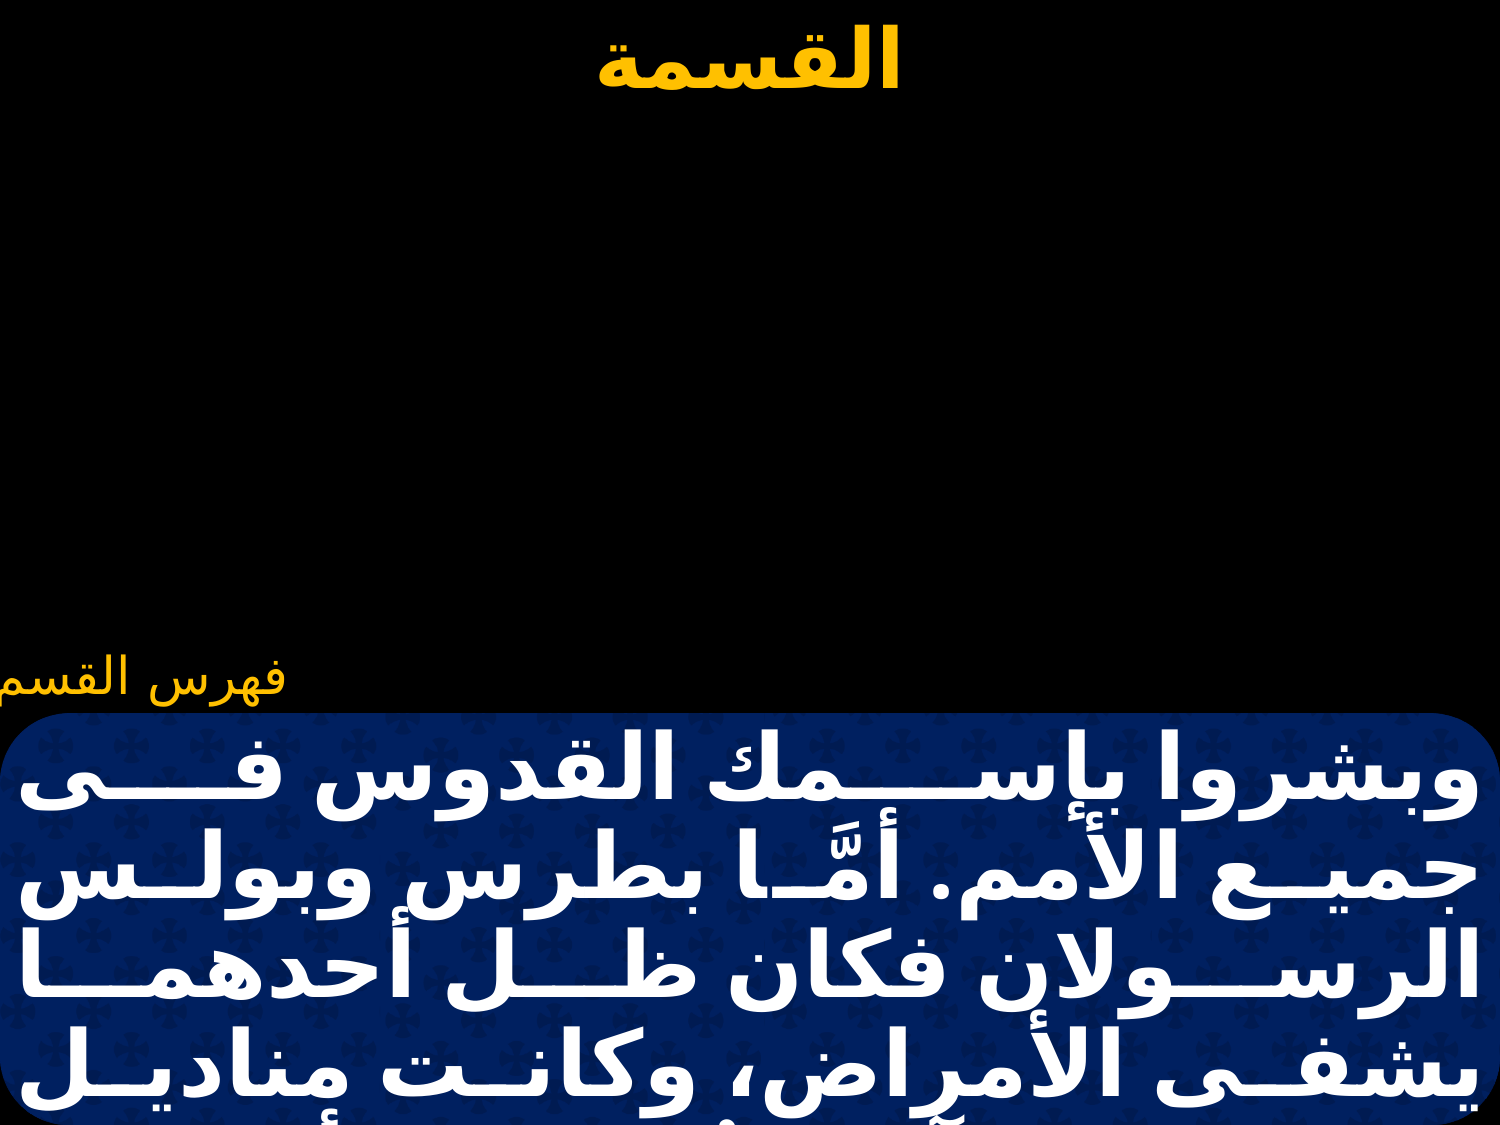

#
وبشروا بإسمك القدوس فى جميع الأمم. أمَّا بطرس وبولس الرسولان فكان ظل أحدهما يشفى الأمراض، وكانت مناديل وعصائب الآخر تُذهِب الأمراض، وتُخرِج الأرواح الشريرة. وبعدما كرزا